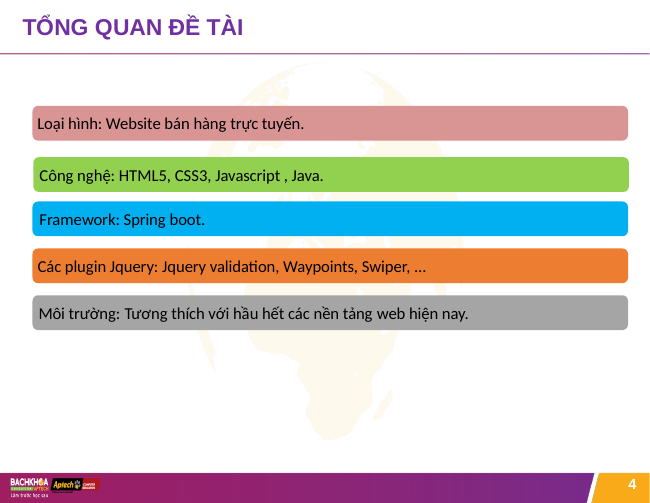

# TỔNG QUAN ĐỀ TÀI
Loại hình: Website bán hàng trực tuyến.

Công nghệ: HTML5, CSS3, Javascript , Java.

Framework: Spring boot.

Các plugin Jquery: Jquery validation, Waypoints, Swiper, ...

Môi trường: Tương thích với hầu hết các nền tảng web hiện nay.
4